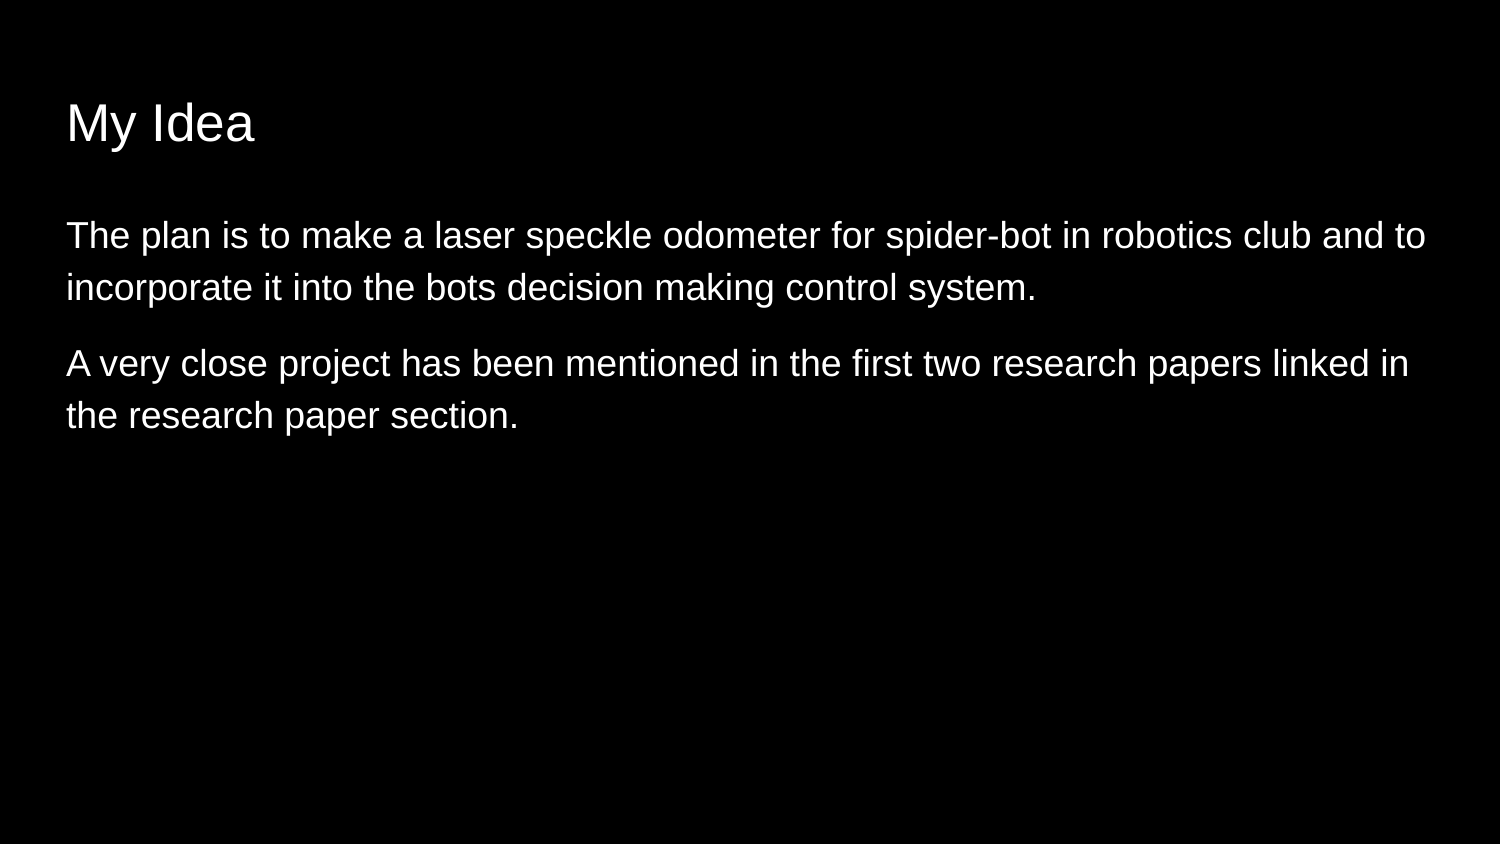

# My Idea
The plan is to make a laser speckle odometer for spider-bot in robotics club and to incorporate it into the bots decision making control system.
A very close project has been mentioned in the first two research papers linked in the research paper section.